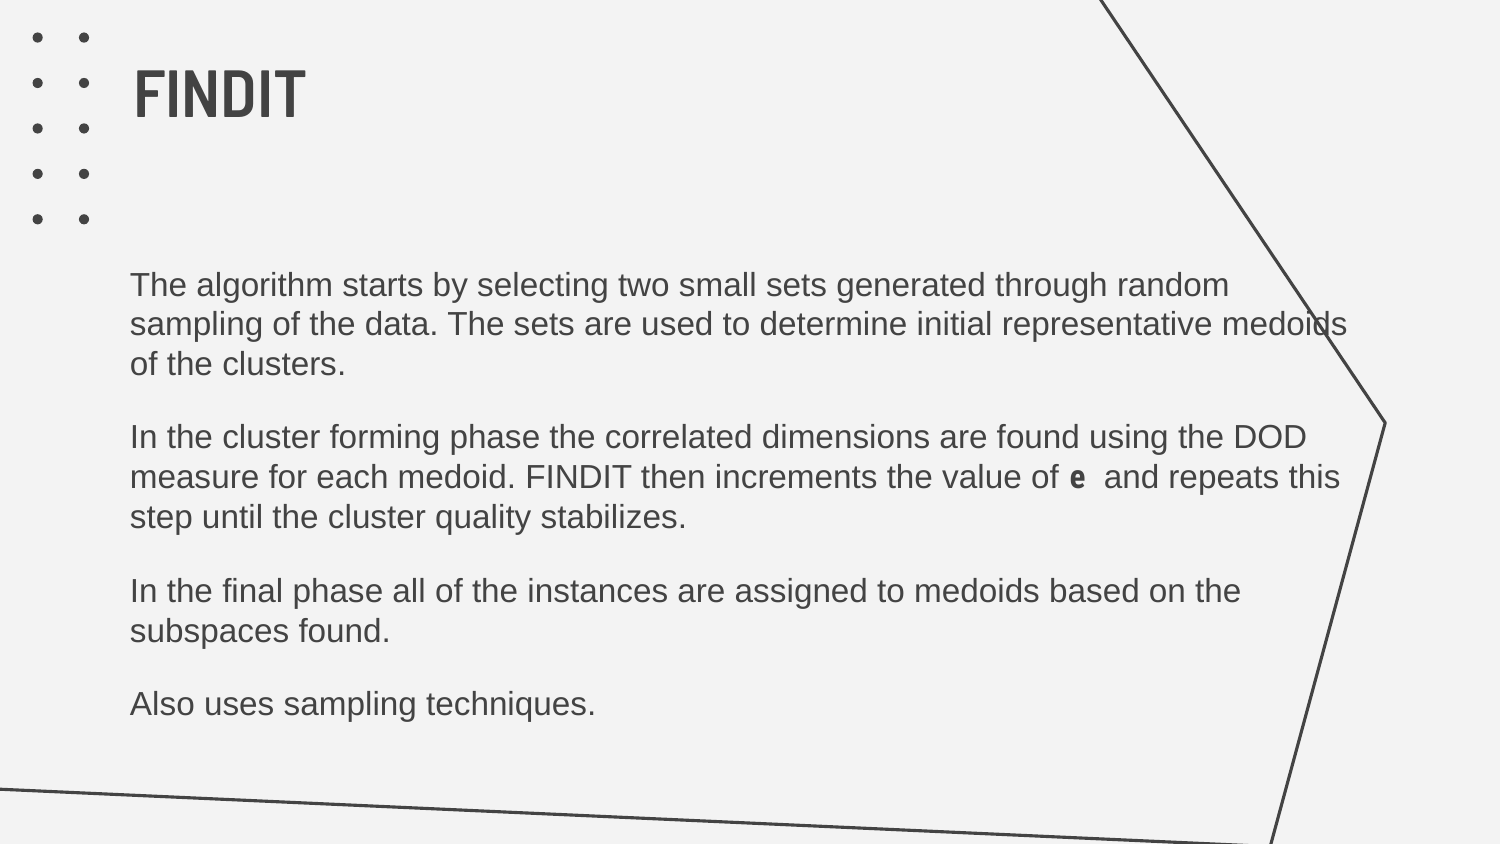

# FINDIT
The algorithm starts by selecting two small sets generated through random sampling of the data. The sets are used to determine initial representative medoids of the clusters.
In the cluster forming phase the correlated dimensions are found using the DOD measure for each medoid. FINDIT then increments the value of e  and repeats this step until the cluster quality stabilizes.
In the final phase all of the instances are assigned to medoids based on the subspaces found.
Also uses sampling techniques.